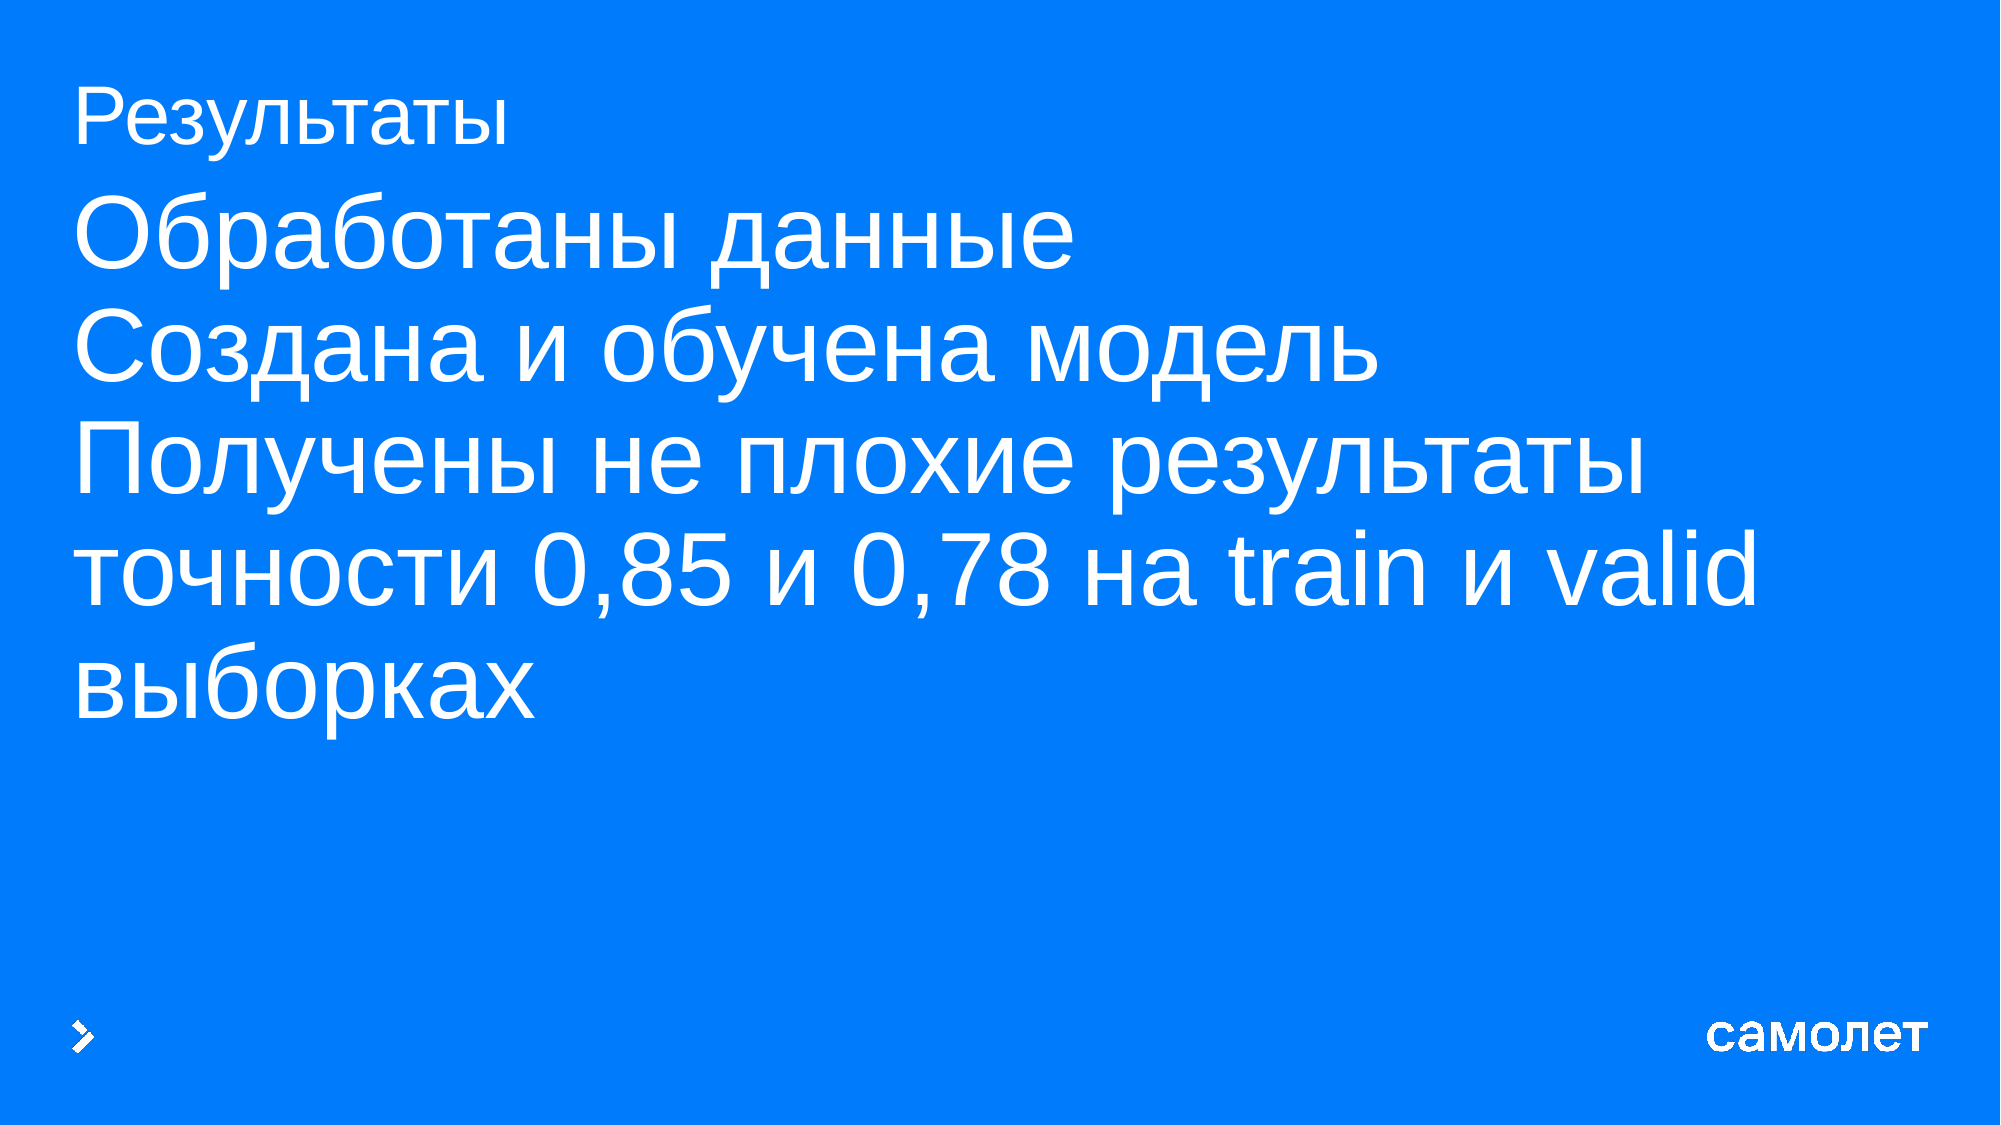

# Результаты
Обработаны данные
Создана и обучена модель
Получены не плохие результаты точности 0,85 и 0,78 на train и valid выборках